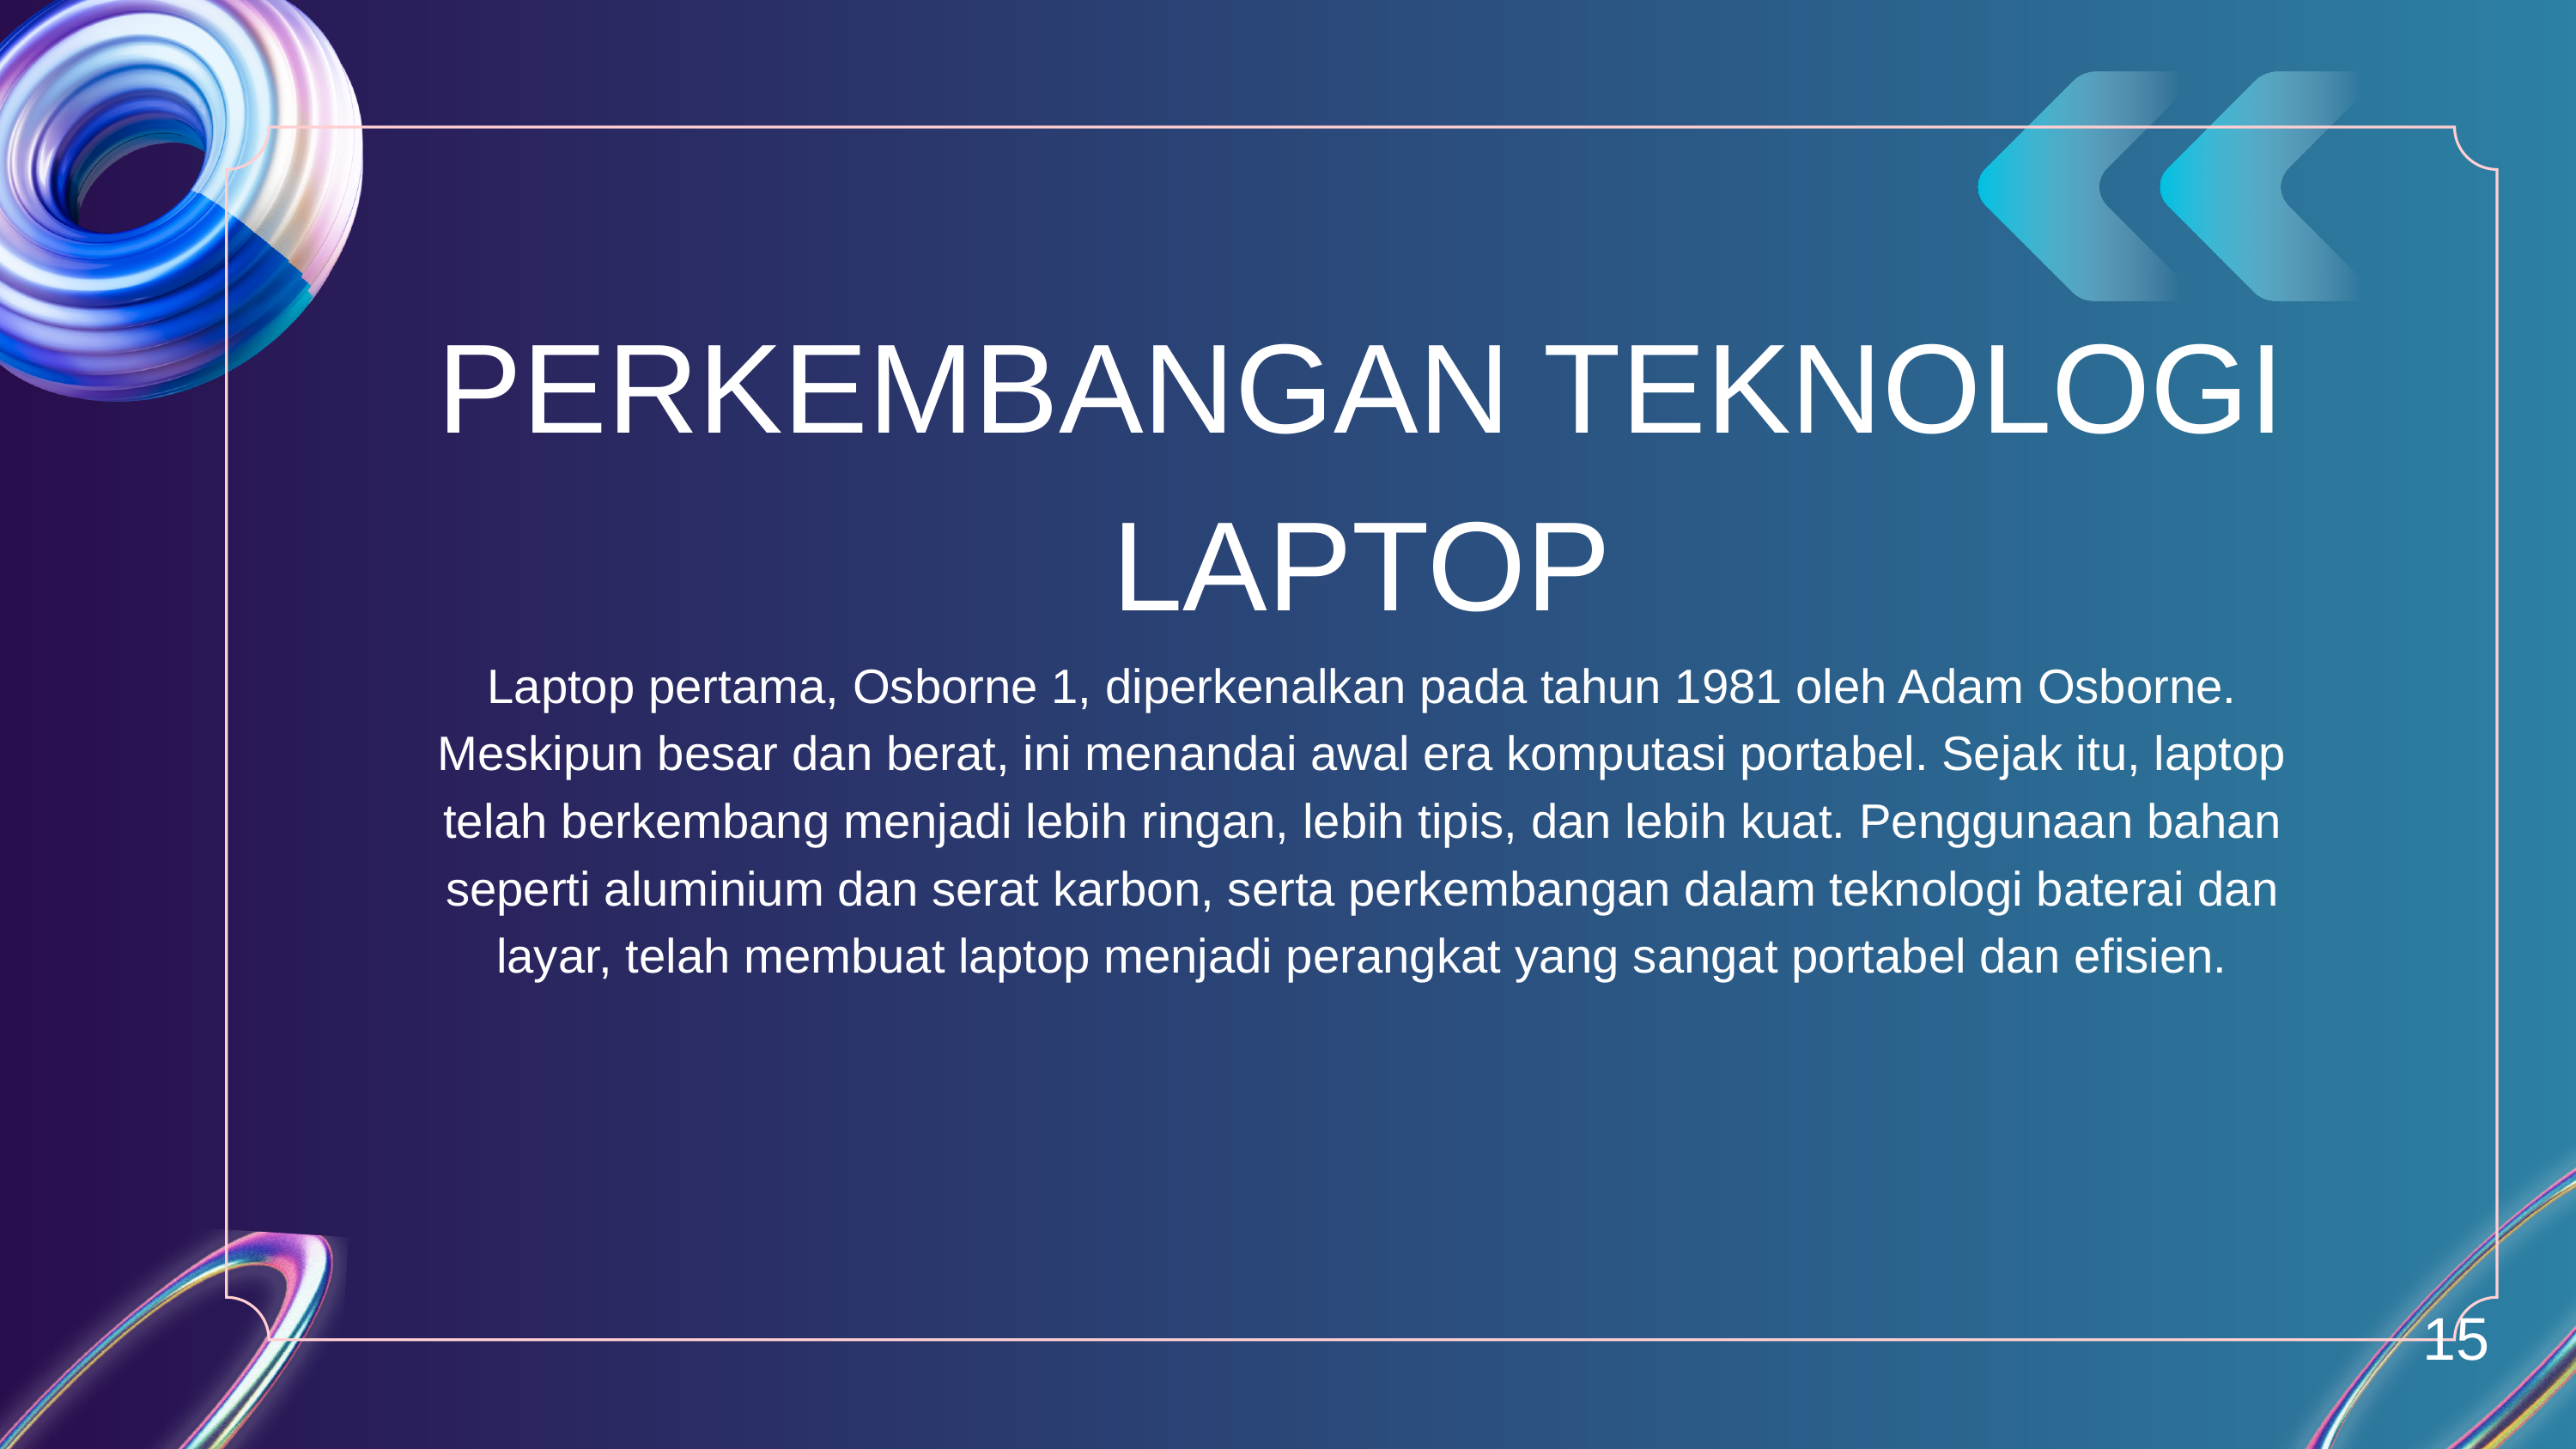

PERKEMBANGAN TEKNOLOGI LAPTOP
Laptop pertama, Osborne 1, diperkenalkan pada tahun 1981 oleh Adam Osborne. Meskipun besar dan berat, ini menandai awal era komputasi portabel. Sejak itu, laptop telah berkembang menjadi lebih ringan, lebih tipis, dan lebih kuat. Penggunaan bahan seperti aluminium dan serat karbon, serta perkembangan dalam teknologi baterai dan layar, telah membuat laptop menjadi perangkat yang sangat portabel dan efisien.

15